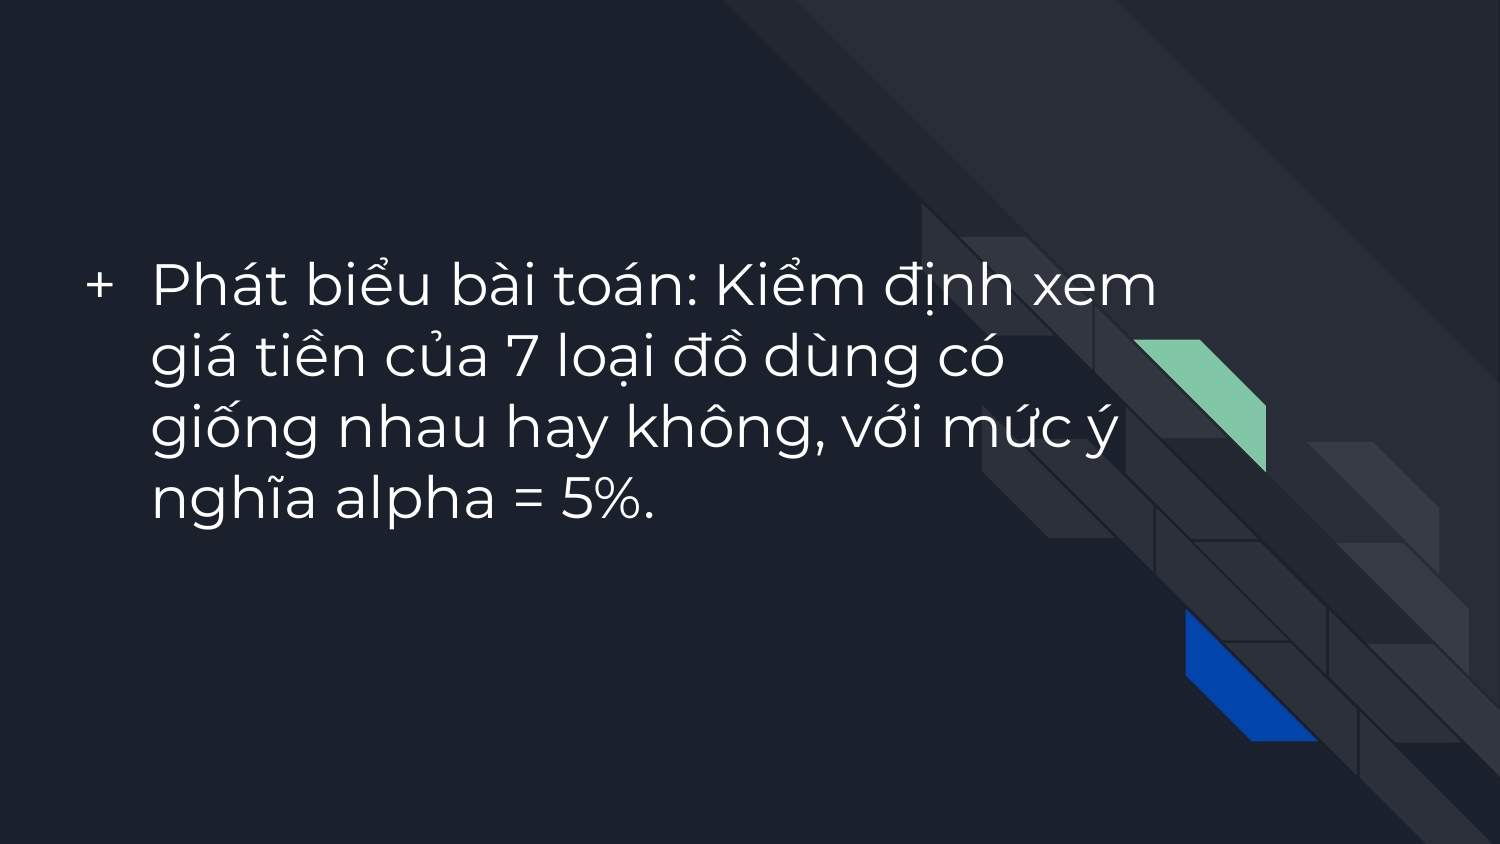

# Phát biểu bài toán: Kiểm định xem giá tiền của 7 loại đồ dùng có giống nhau hay không, với mức ý nghĩa alpha = 5%.